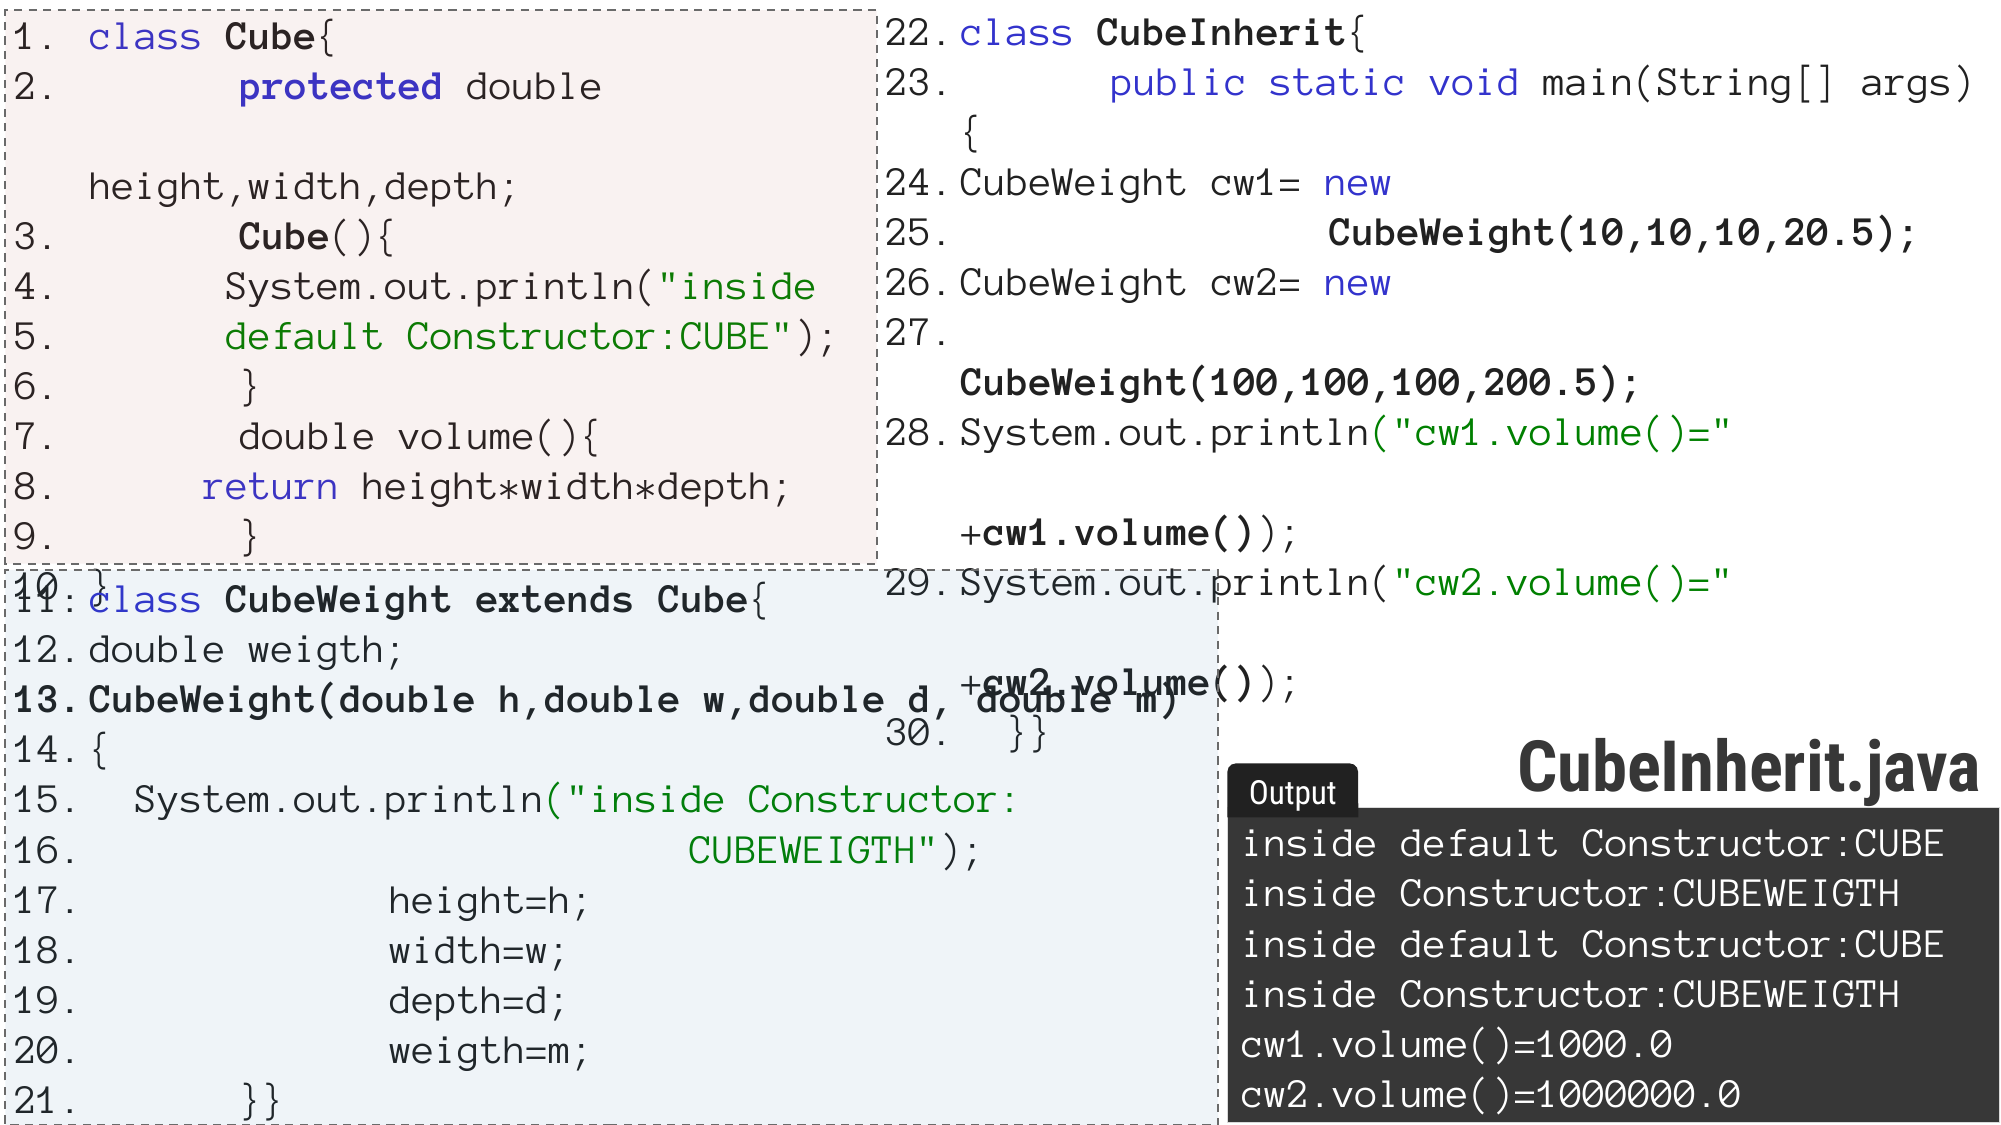

class Cube{
	protected double 				    height,width,depth;
	Cube(){
      System.out.println("inside
      default Constructor:CUBE");
	}
	double volume(){
     return height*width*depth;
	}
}
class CubeInherit{
	public static void main(String[] args) {
CubeWeight cw1= new
		   CubeWeight(10,10,10,20.5);
CubeWeight cw2= new
		   CubeWeight(100,100,100,200.5);
System.out.println("cw1.volume()="							+cw1.volume());
System.out.println("cw2.volume()="							+cw2.volume());
  }}

class CubeWeight extends Cube{
double weigth;
CubeWeight(double h,double w,double d, double m)
{
  System.out.println("inside Constructor:
				CUBEWEIGTH");
		height=h;
		width=w;
		depth=d;
		weigth=m;
	}}

CubeInherit.java
Output
inside default Constructor:CUBE
inside Constructor:CUBEWEIGTH
inside default Constructor:CUBE
inside Constructor:CUBEWEIGTH
cw1.volume()=1000.0
cw2.volume()=1000000.0